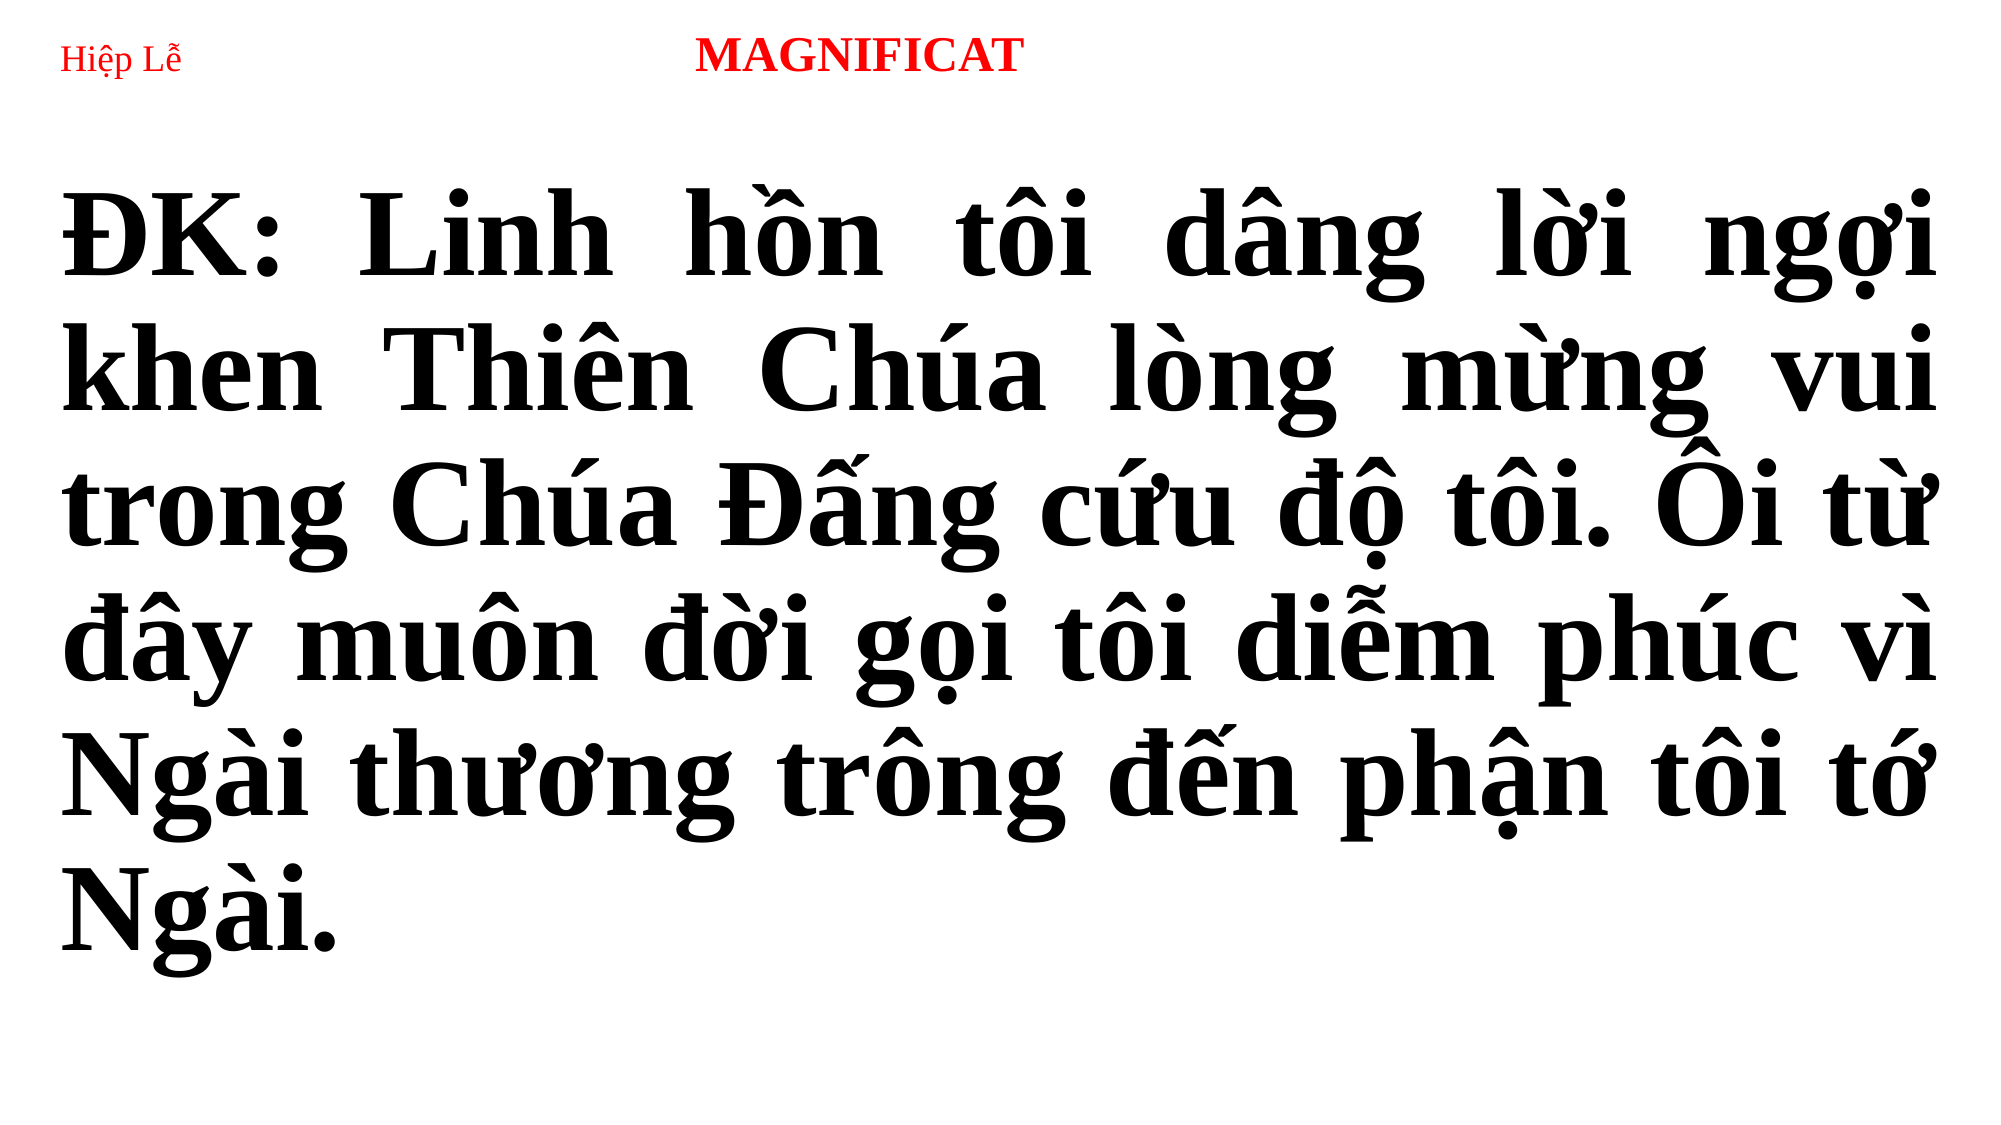

# Hiệp Lễ                                                      MAGNIFICAT
ĐK: Linh hồn tôi dâng lời ngợi khen Thiên Chúa lòng mừng vui trong Chúa Đấng cứu độ tôi. Ôi từ đây muôn đời gọi tôi diễm phúc vì Ngài thương trông đến phận tôi tớ Ngài.